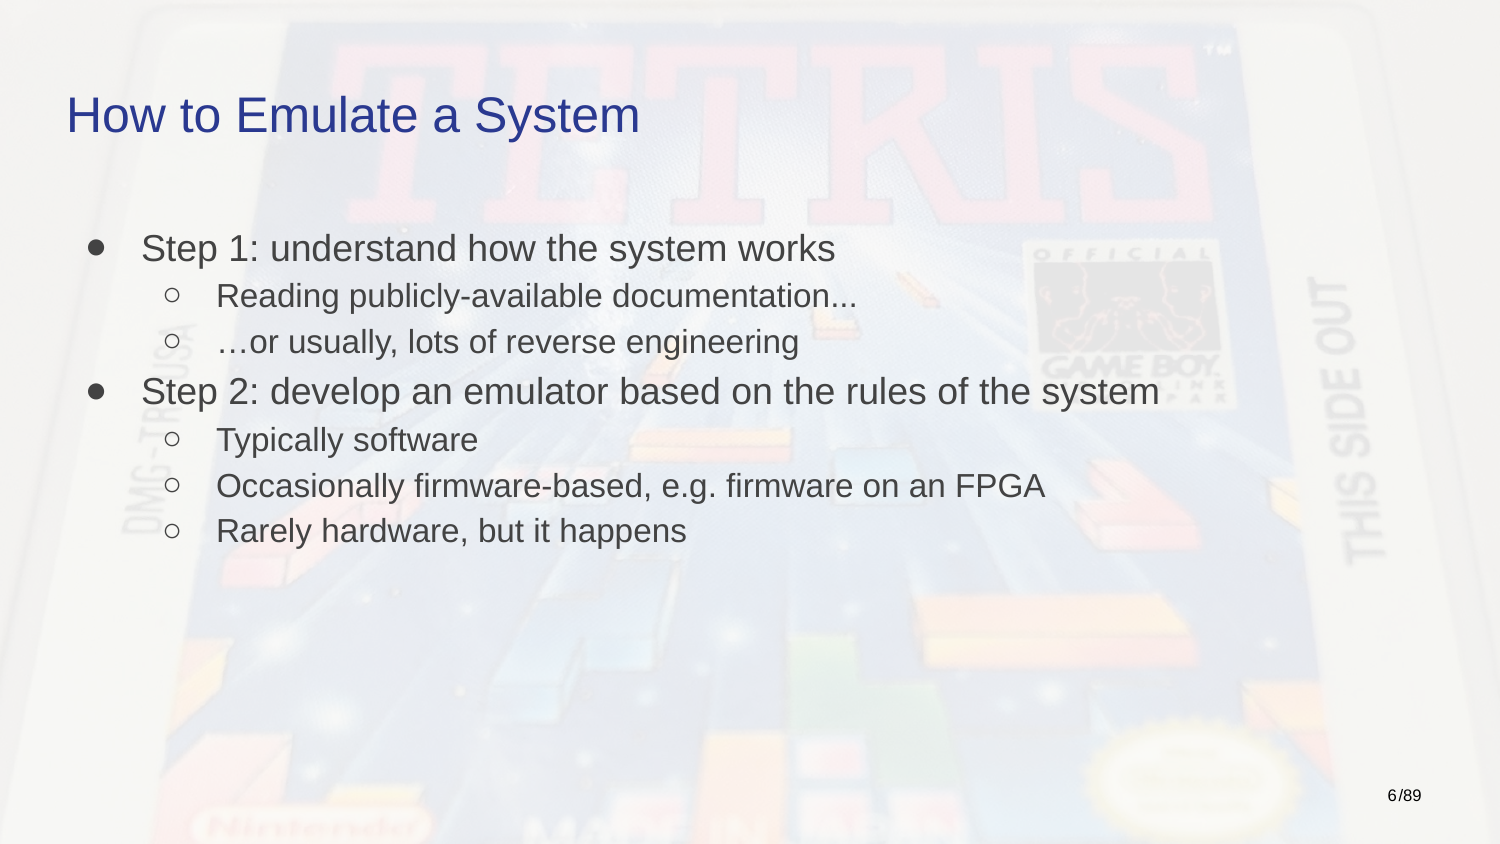

# How to Emulate a System
Step 1: understand how the system works
Reading publicly-available documentation...
…or usually, lots of reverse engineering
Step 2: develop an emulator based on the rules of the system
Typically software
Occasionally firmware-based, e.g. firmware on an FPGA
Rarely hardware, but it happens
6